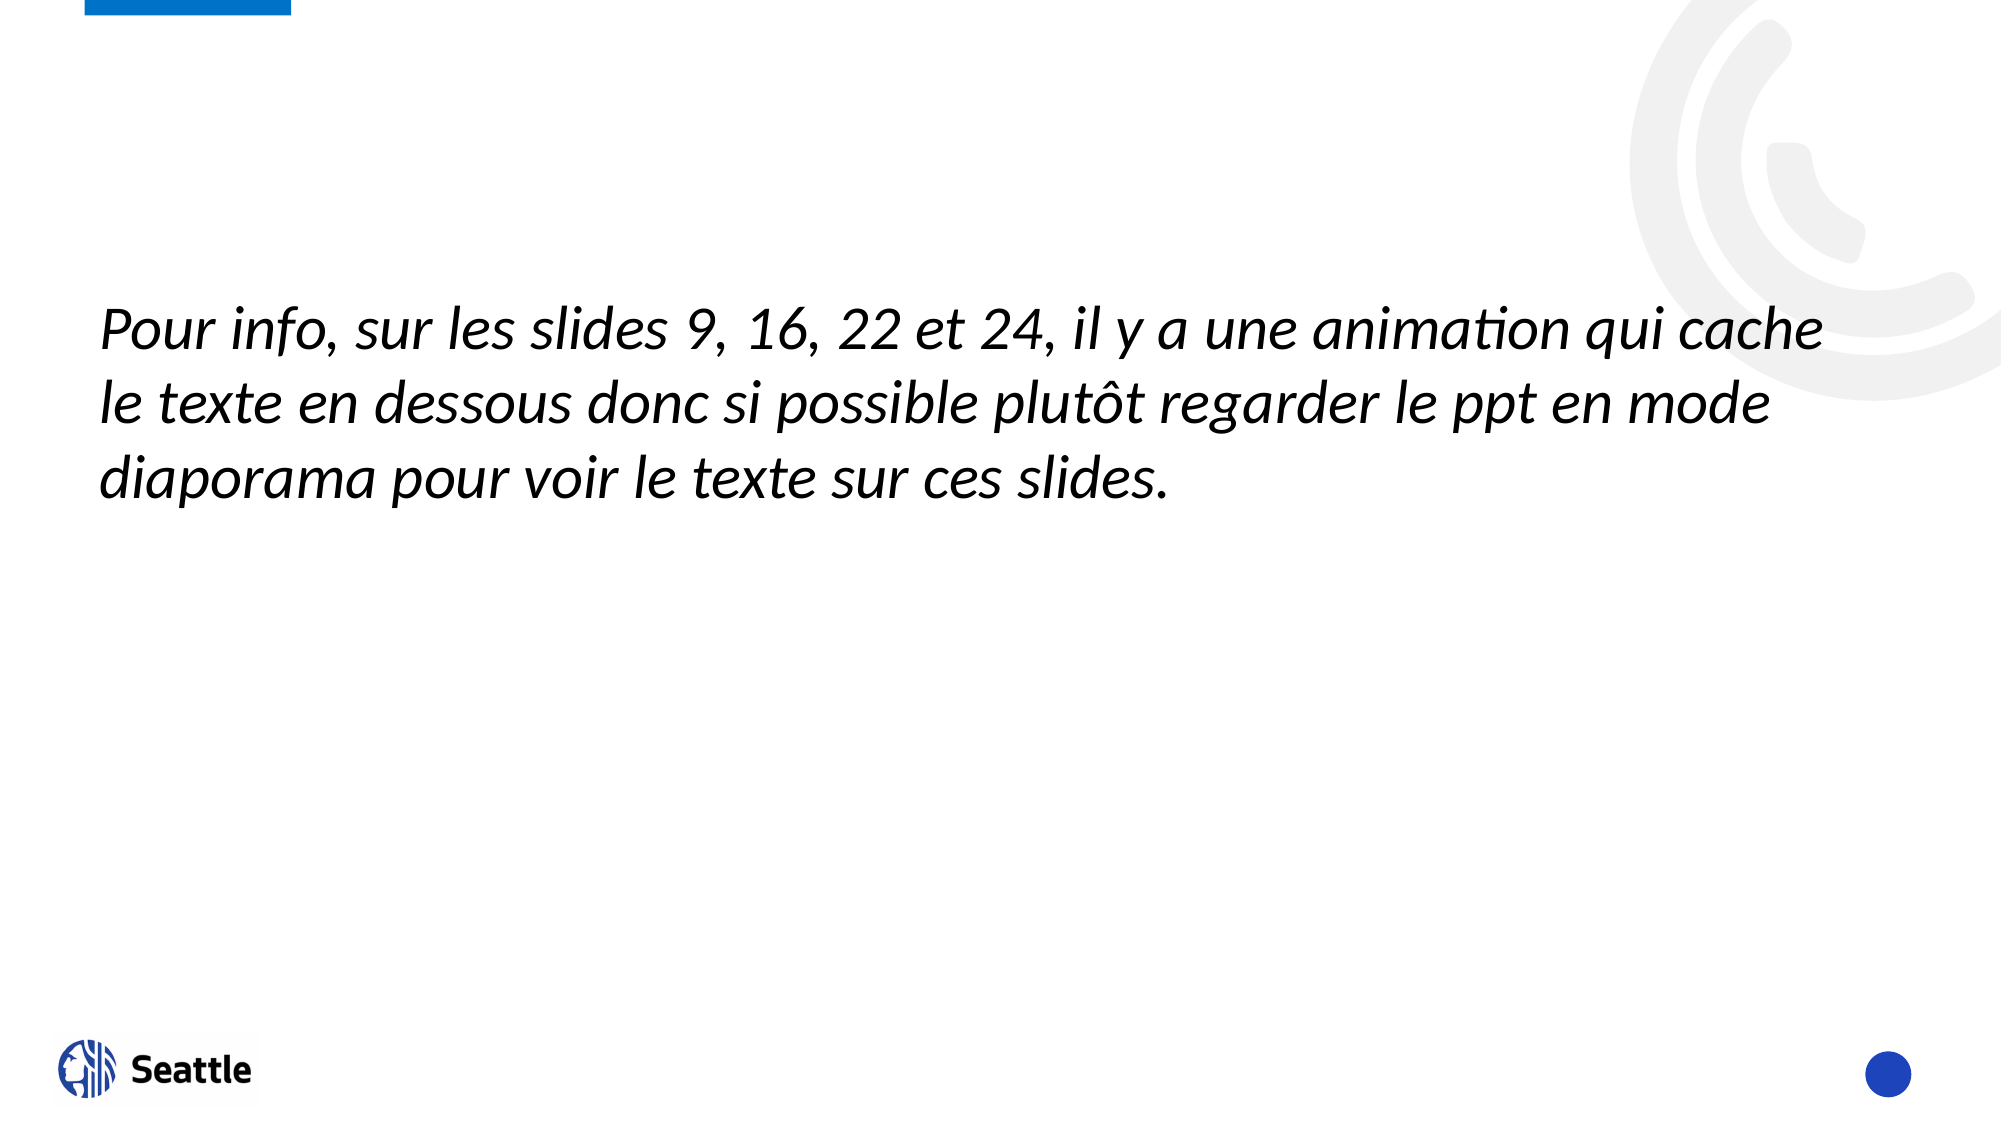

Pour info, sur les slides 9, 16, 22 et 24, il y a une animation qui cache le texte en dessous donc si possible plutôt regarder le ppt en mode diaporama pour voir le texte sur ces slides.